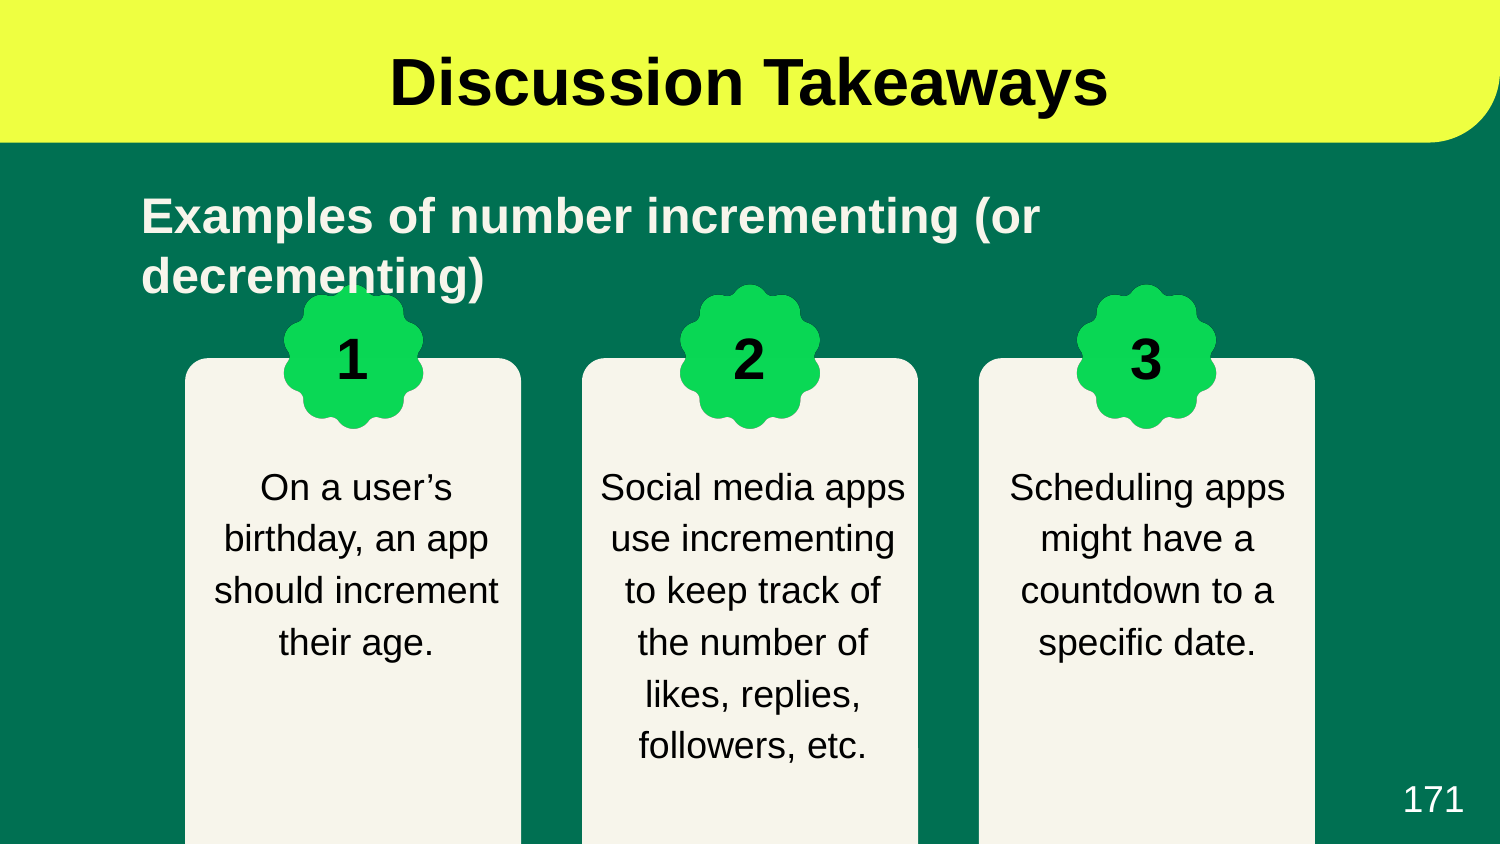

# Discussion Takeaways
Examples of number incrementing (or decrementing)
On a user’s birthday, an app should increment their age.
Social media apps use incrementing to keep track of the number of likes, replies, followers, etc.

Scheduling apps might have a countdown to a specific date.